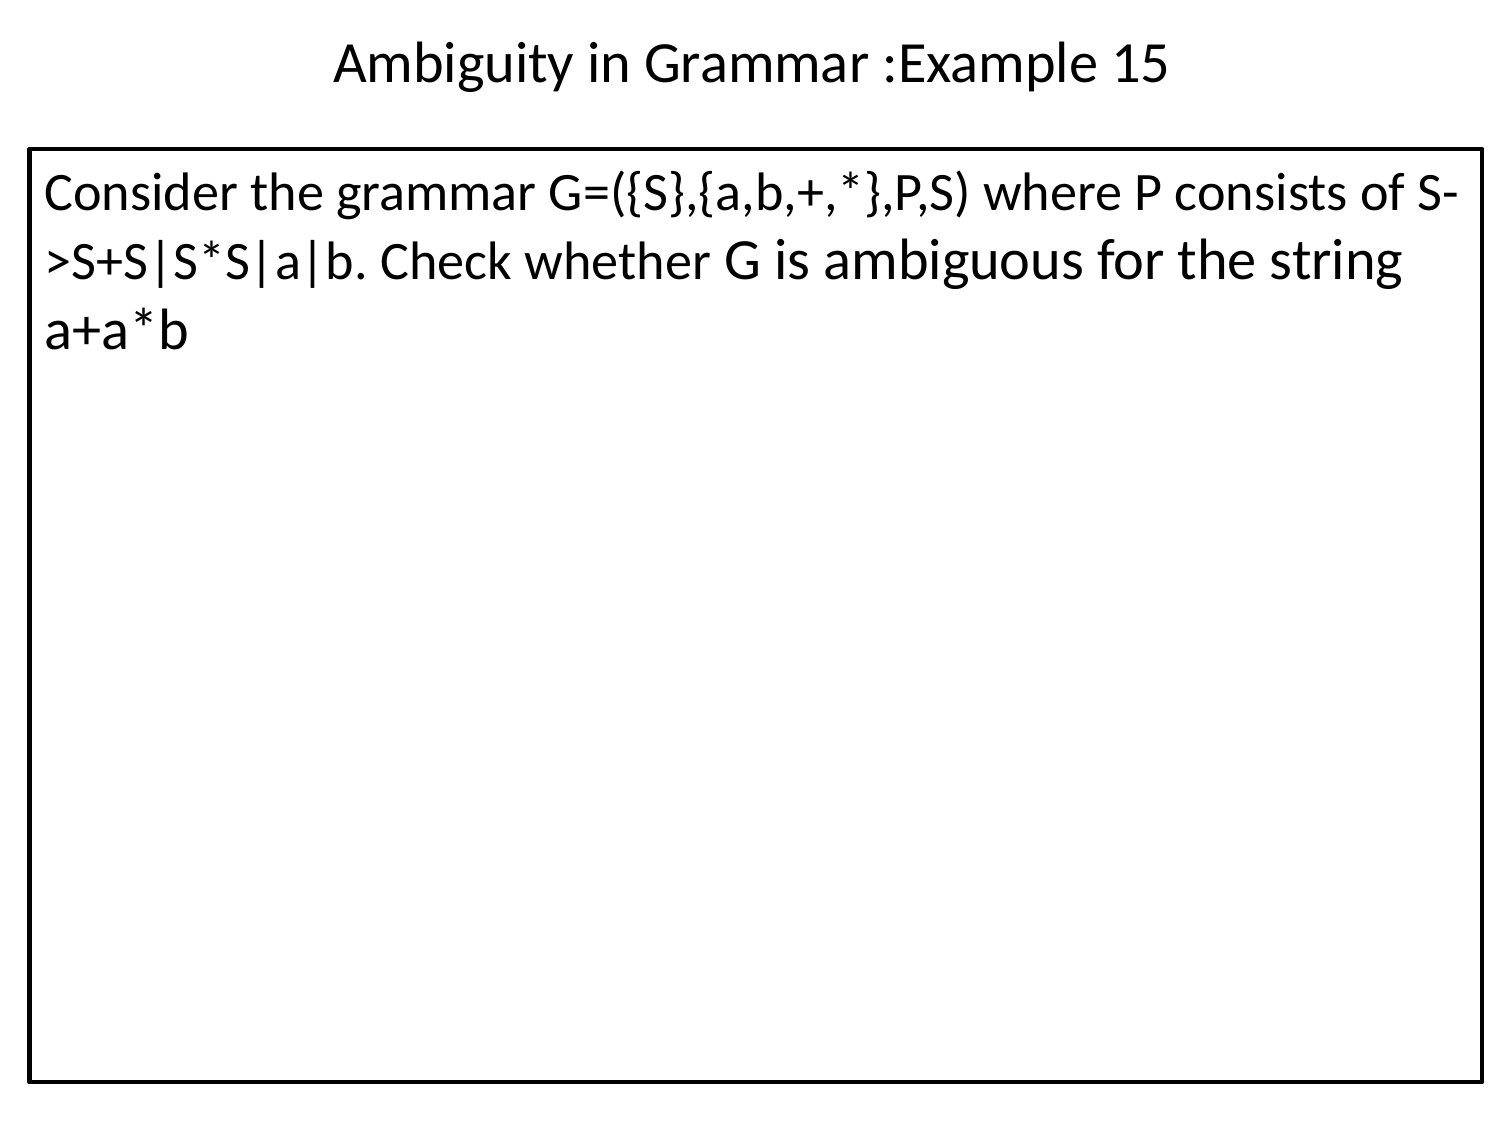

# Ambiguity in Grammar :Example 15
Consider the grammar G=({S},{a,b,+,*},P,S) where P consists of S->S+S|S*S|a|b. Check whether G is ambiguous for the string a+a*b

54